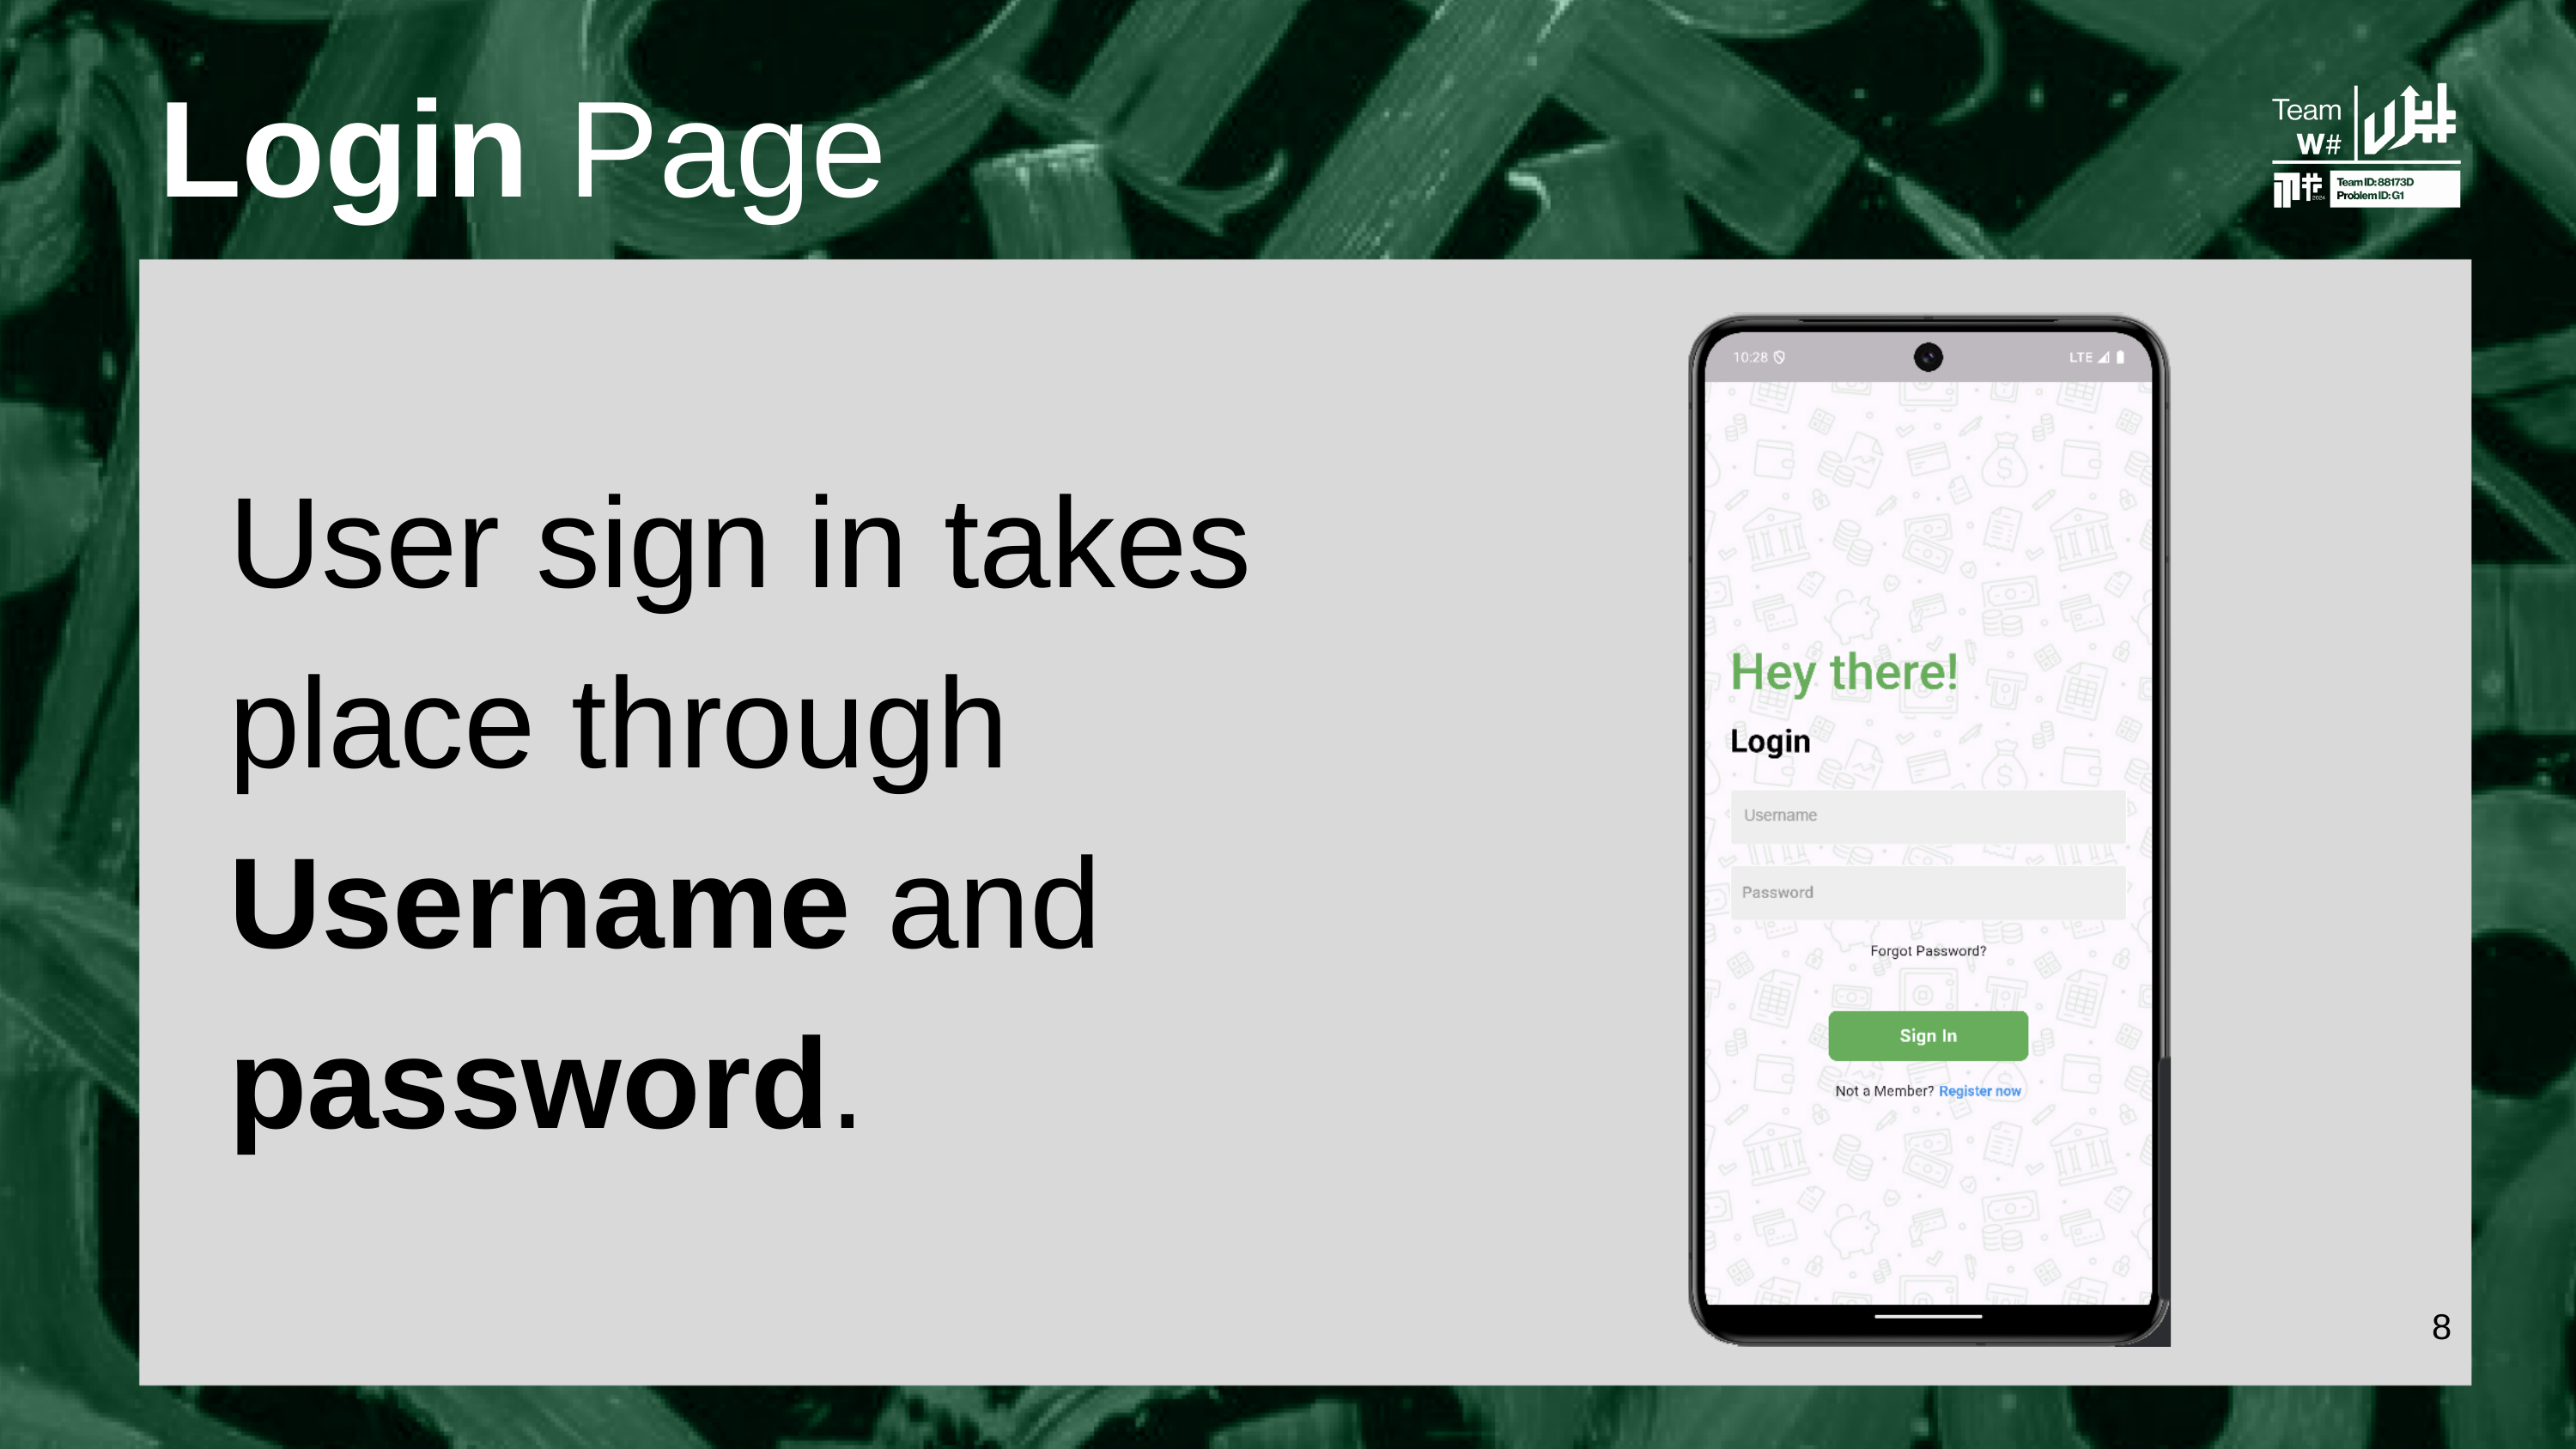

Login Page

User sign in takes place through Username and password.

8